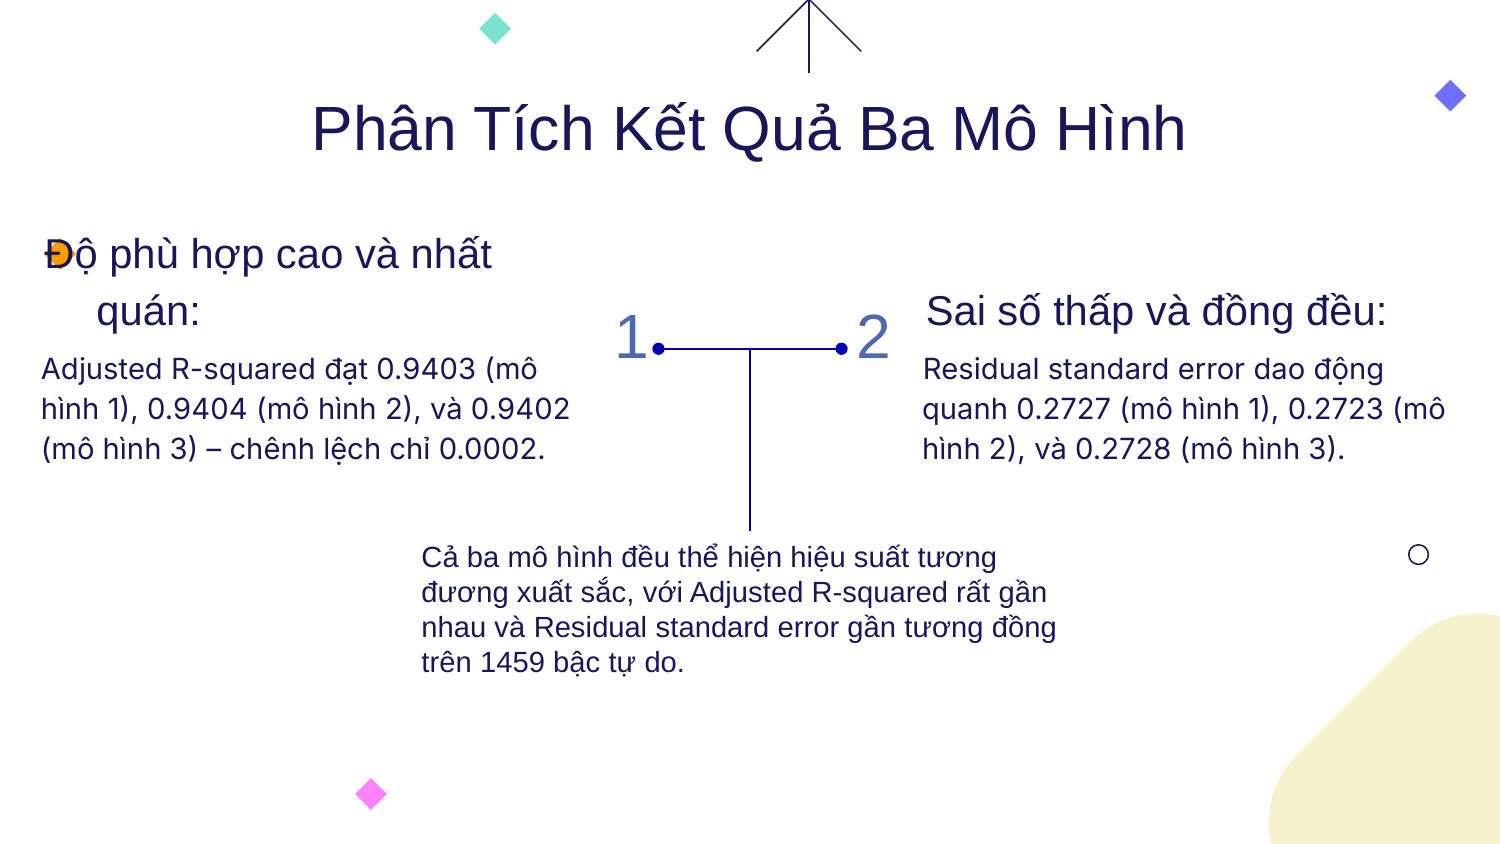

# Phân Tích Kết Quả Ba Mô Hình
Sai số thấp và đồng đều:
Độ phù hợp cao và nhất quán:
1
2
Residual standard error dao động quanh 0.2727 (mô hình 1), 0.2723 (mô hình 2), và 0.2728 (mô hình 3).
Adjusted R-squared đạt 0.9403 (mô hình 1), 0.9404 (mô hình 2), và 0.9402 (mô hình 3) – chênh lệch chỉ 0.0002.
Cả ba mô hình đều thể hiện hiệu suất tương đương xuất sắc, với Adjusted R-squared rất gần nhau và Residual standard error gần tương đồng trên 1459 bậc tự do.